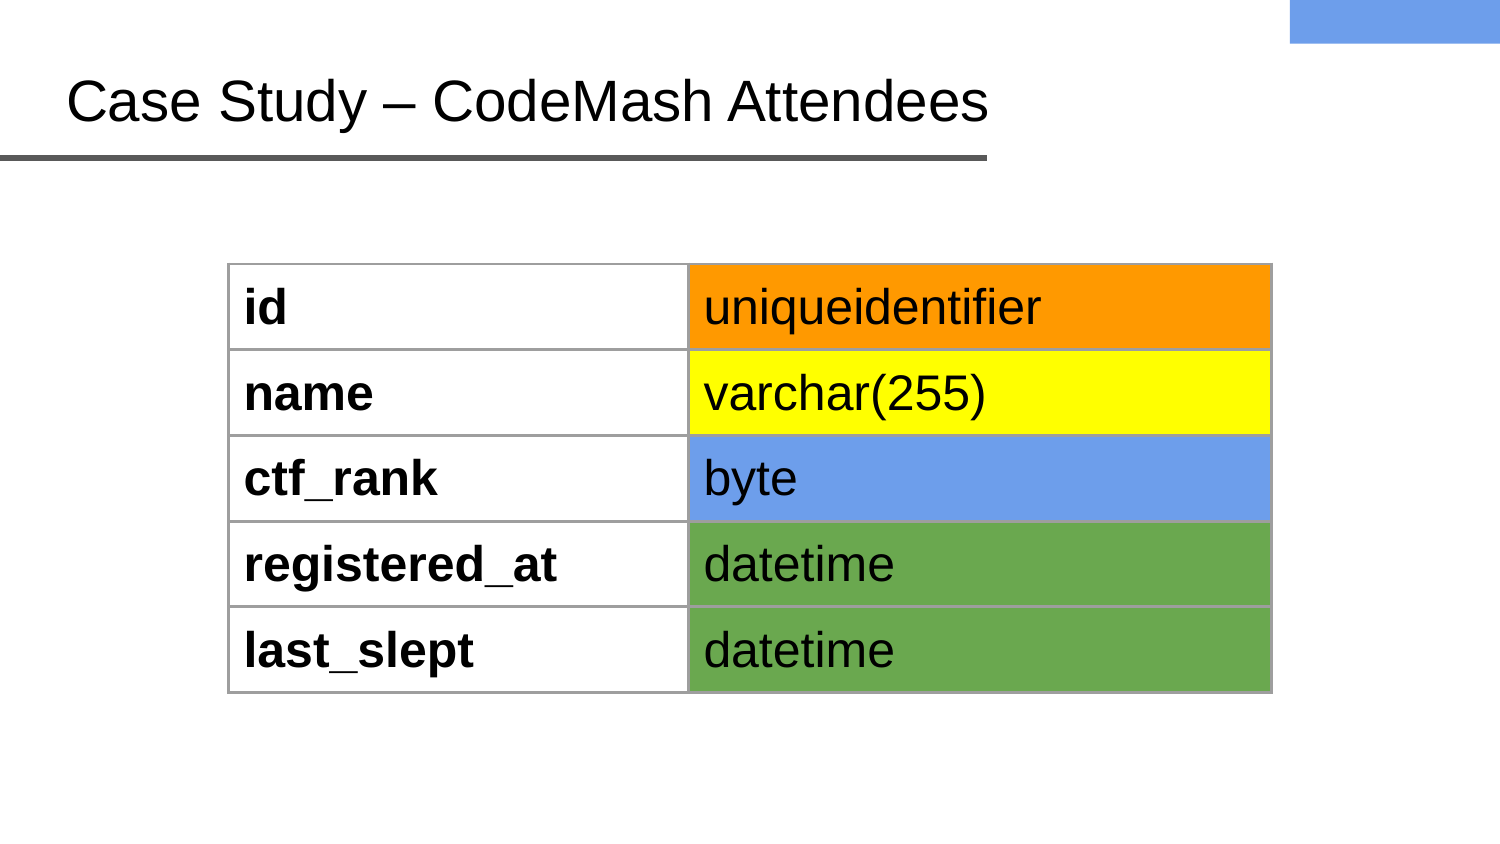

# Case Study – CodeMash Attendees
| id | uniqueidentifier |
| --- | --- |
| name | varchar(255) |
| ctf\_rank | byte |
| registered\_at | datetime |
| last\_slept | datetime |